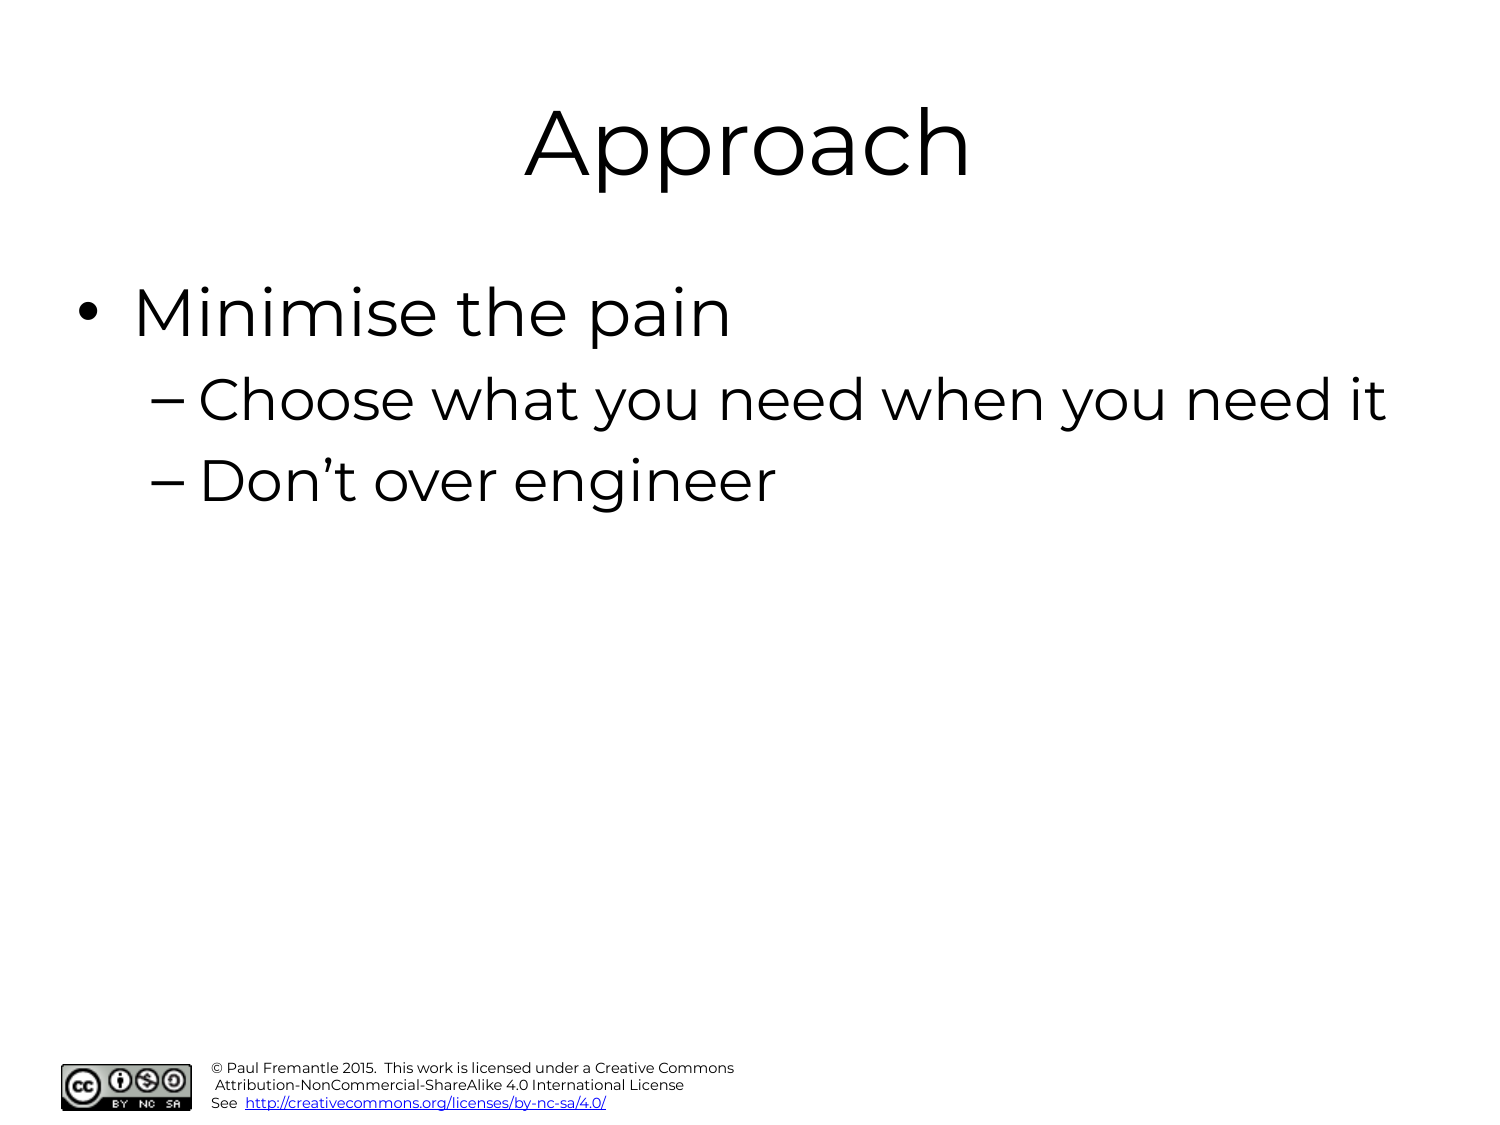

# Approach
Minimise the pain
Choose what you need when you need it
Don’t over engineer